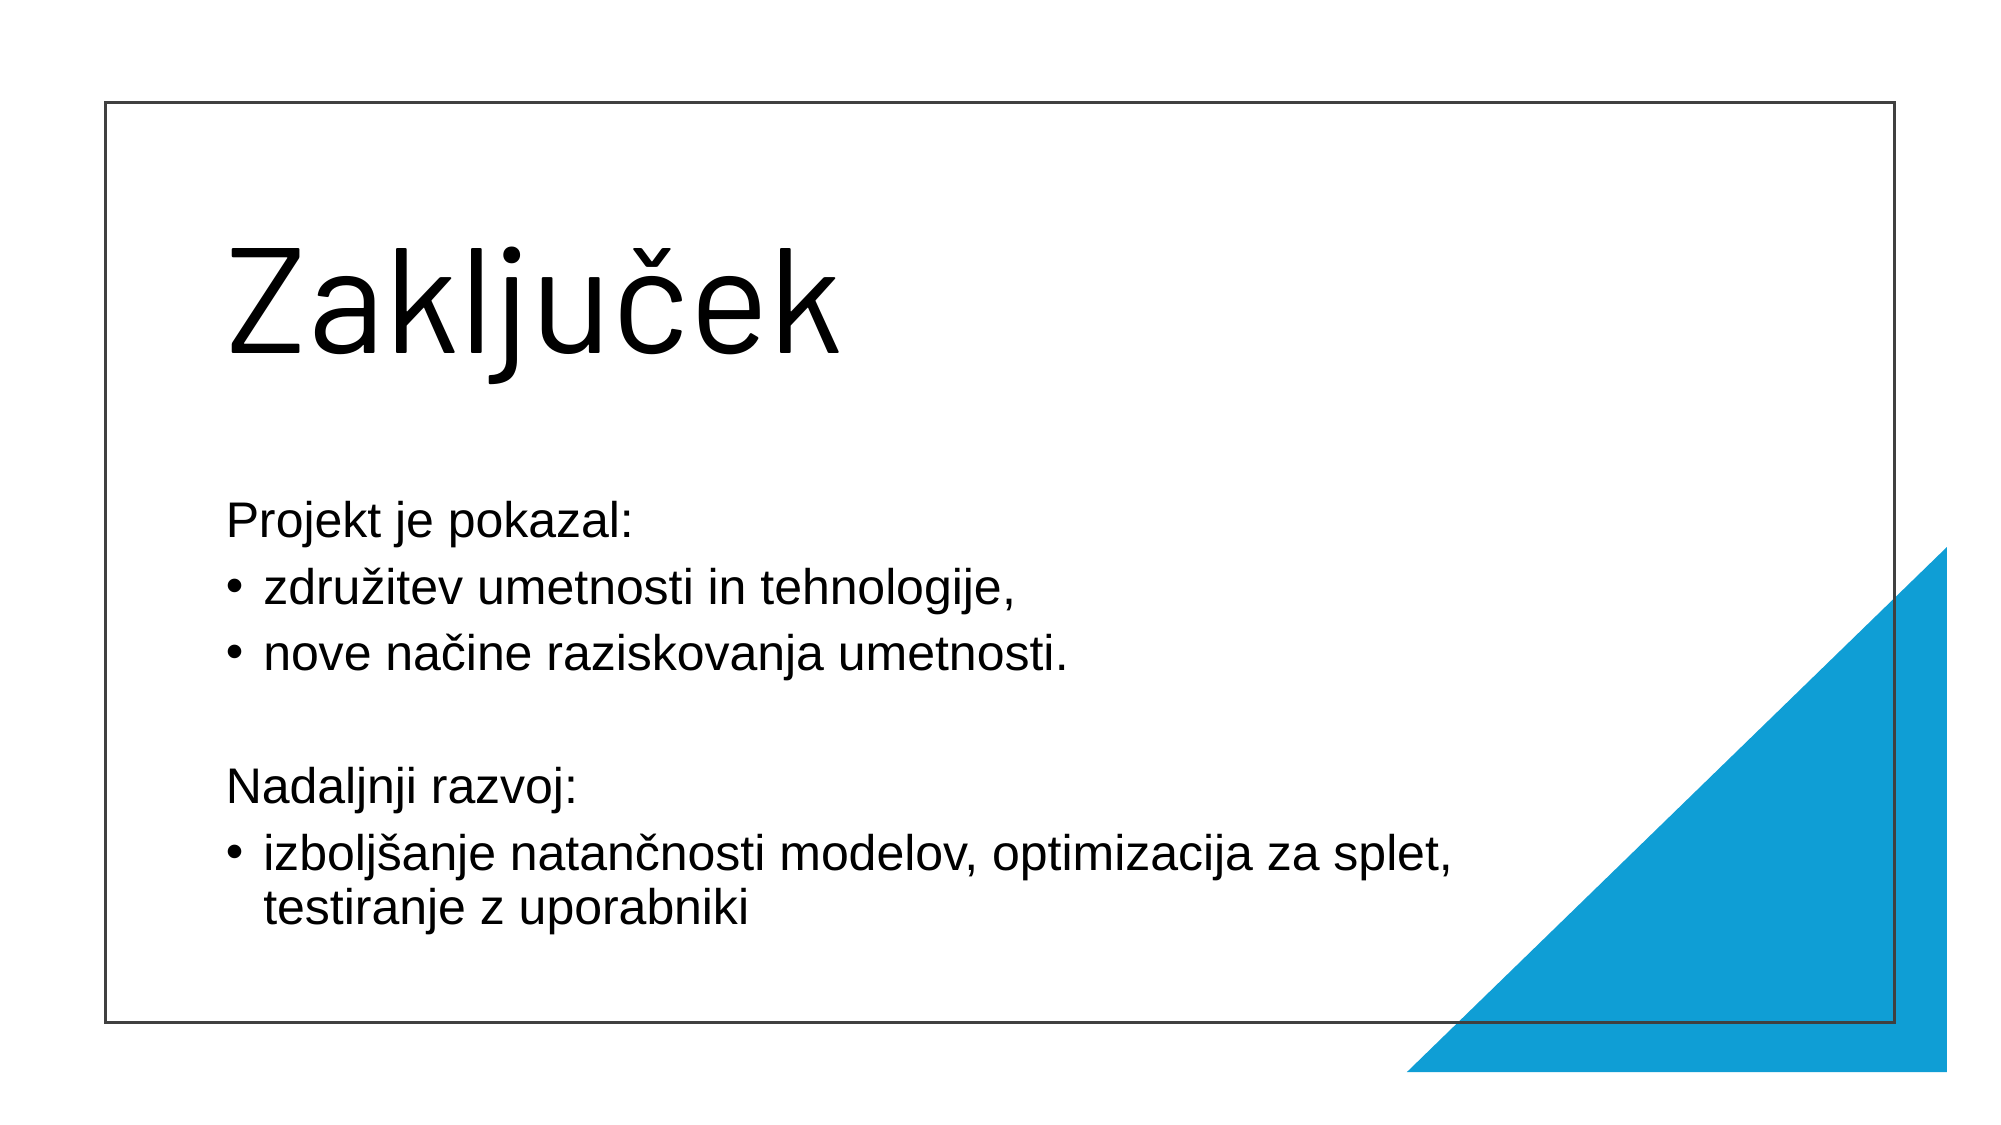

# Zaključek
Projekt je pokazal:
združitev umetnosti in tehnologije,
nove načine raziskovanja umetnosti.

Nadaljnji razvoj:
izboljšanje natančnosti modelov, optimizacija za splet, testiranje z uporabniki